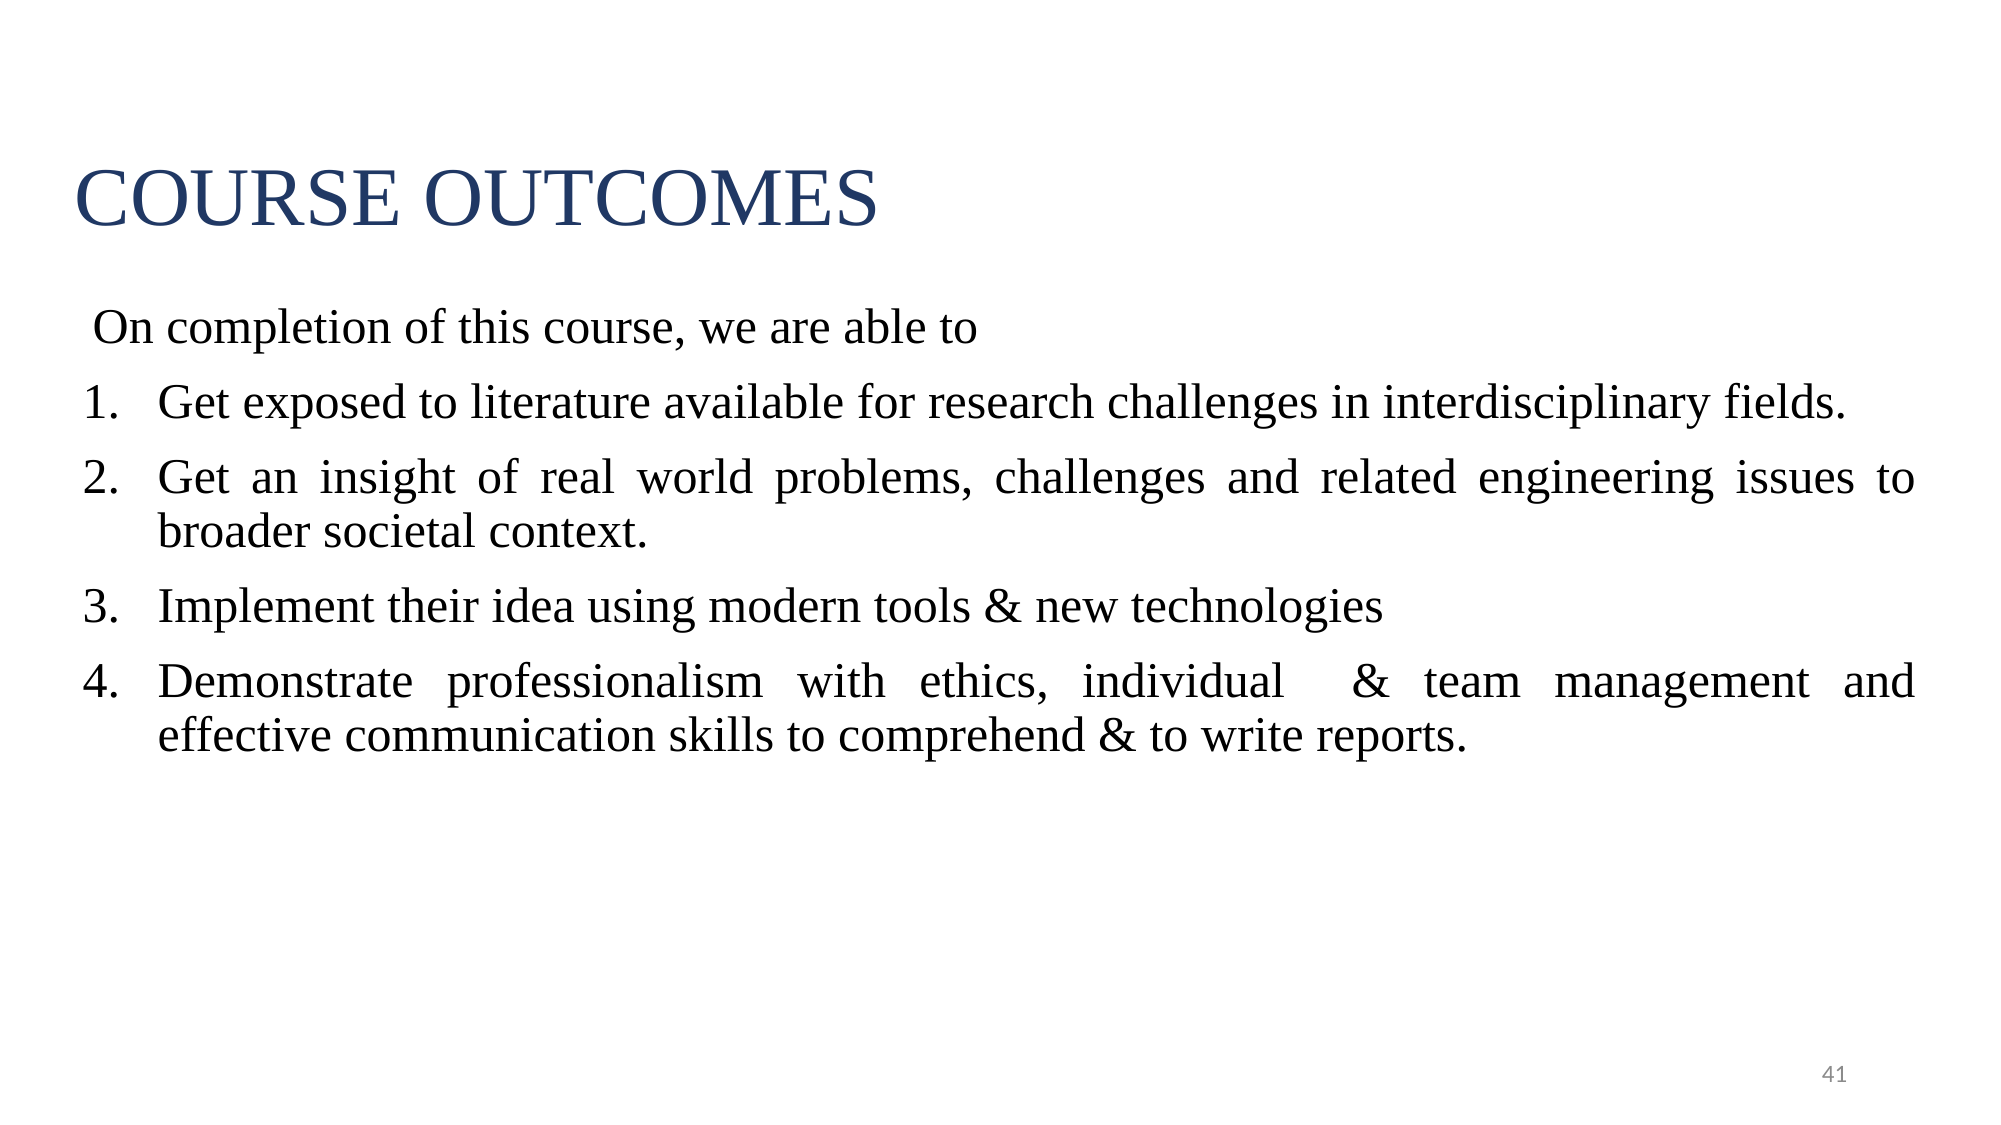

COURSE OUTCOMES
 On completion of this course, we are able to
Get exposed to literature available for research challenges in interdisciplinary fields.
Get an insight of real world problems, challenges and related engineering issues to broader societal context.
Implement their idea using modern tools & new technologies
Demonstrate professionalism with ethics, individual  & team management and effective communication skills to comprehend & to write reports.
41